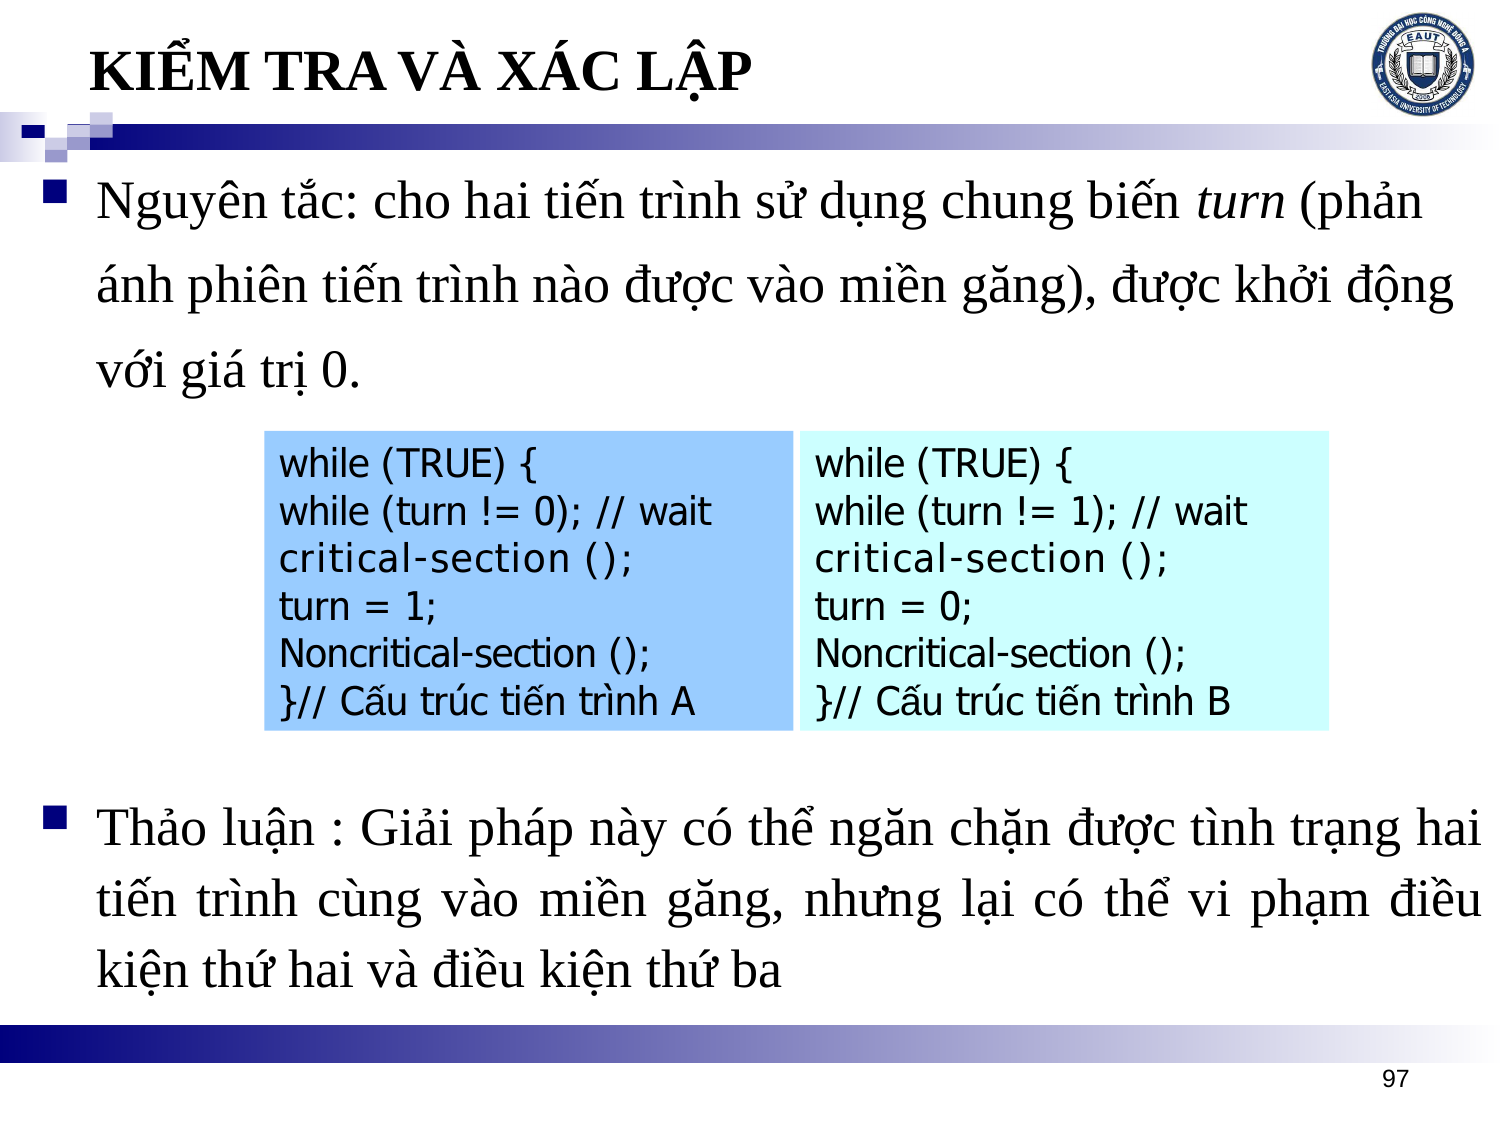

# KIỂM TRA VÀ XÁC LẬP
Nguyên tắc: cho hai tiến trình sử dụng chung biến turn (phản ánh phiên tiến trình nào được vào miền găng), được khởi động với giá trị 0.

Thảo luận : Giải pháp này có thể ngăn chặn được tình trạng hai tiến trình cùng vào miền găng, nhưng lại có thể vi phạm điều kiện thứ hai và điều kiện thứ ba

while (TRUE) {
while (turn != 0); // wait
critical-section ();
turn = 1;
Noncritical-section ();
}// Cấu trúc tiến trình A
while (TRUE) {
while (turn != 1); // wait
critical-section ();
turn = 0;
Noncritical-section ();
}// Cấu trúc tiến trình B
97